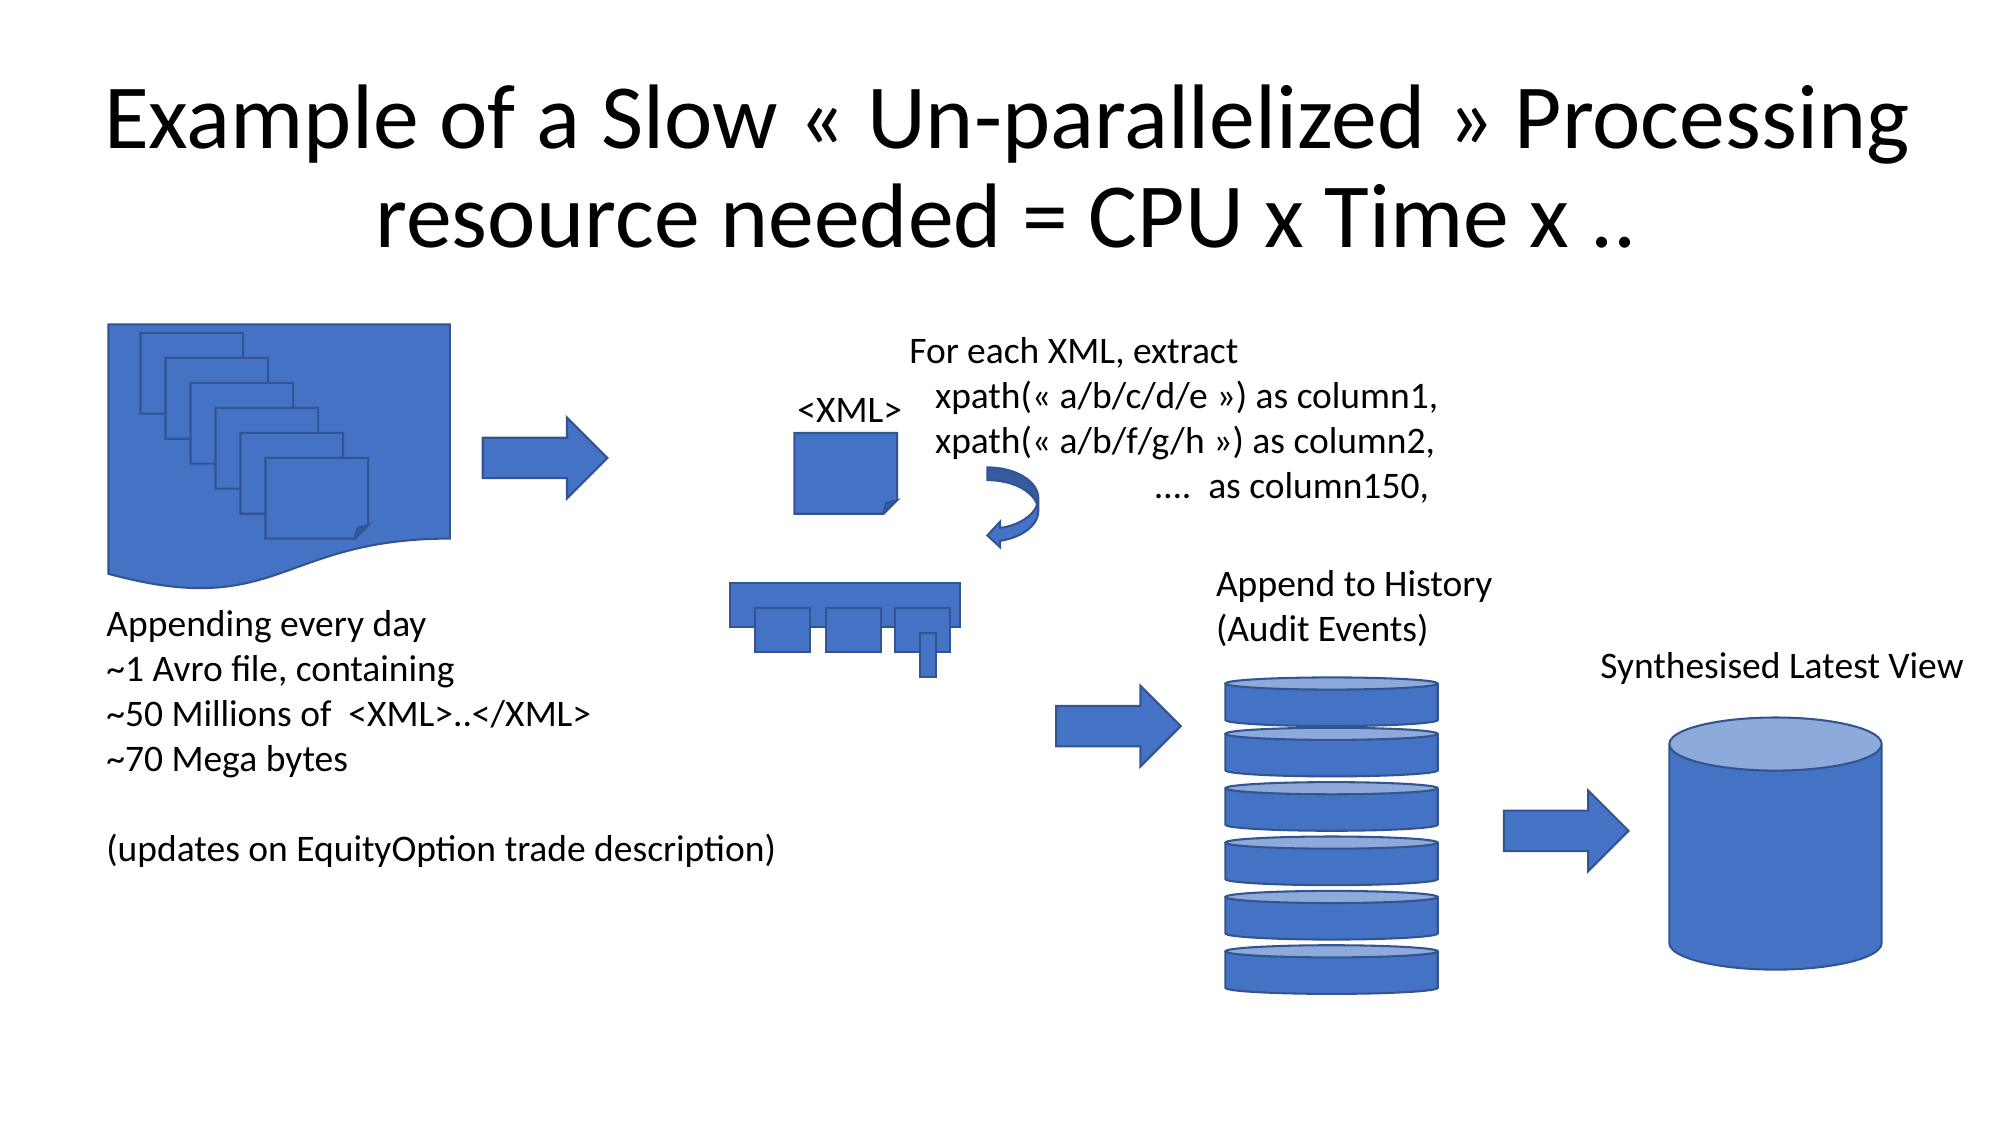

# Example of a Slow « Un-parallelized » Processing resource needed = CPU x Time x ..
For each XML, extract
   xpath(« a/b/c/d/e ») as column1,
   xpath(« a/b/f/g/h ») as column2,
                             ….  as column150,

<XML>

Append to History
(Audit Events)

Appending every day
~1 Avro file, containing
~50 Millions of  <XML>..</XML>
~70 Mega bytes

(updates on EquityOption trade description)

Synthesised Latest View